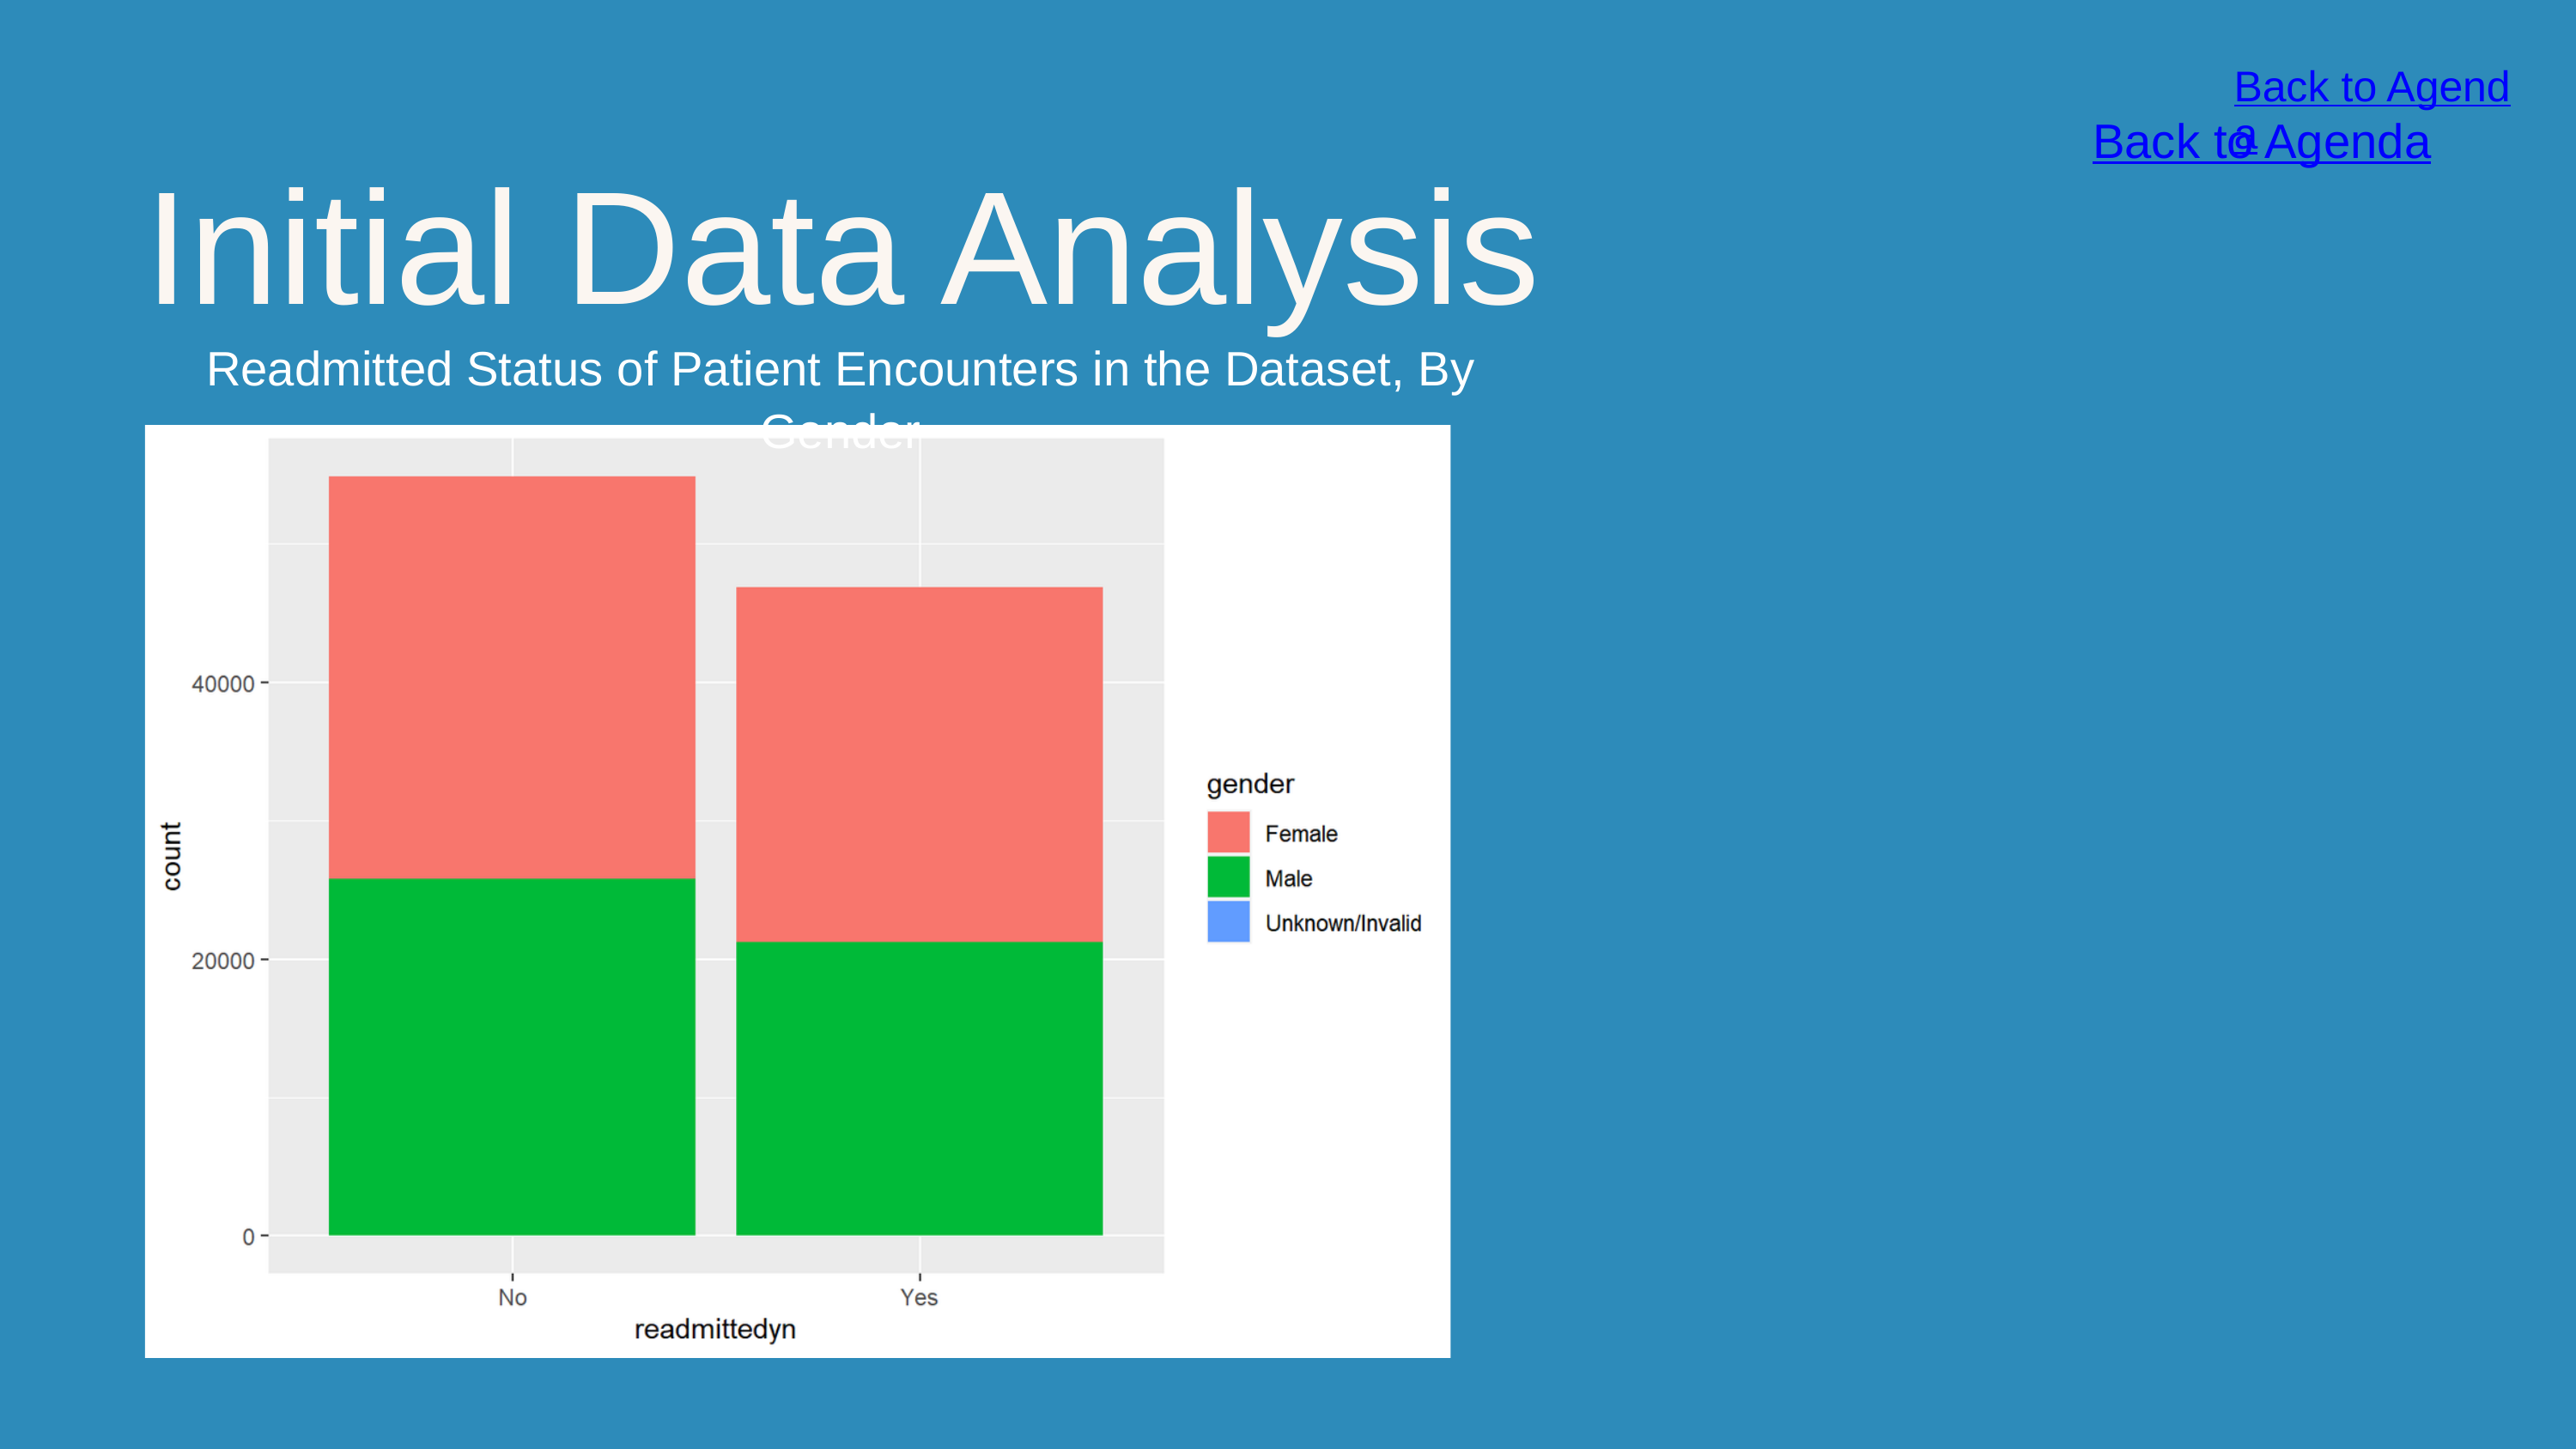

Back to Agenda
Back to Agenda
Initial Data Analysis
Readmitted Status of Patient Encounters in the Dataset, By Gender